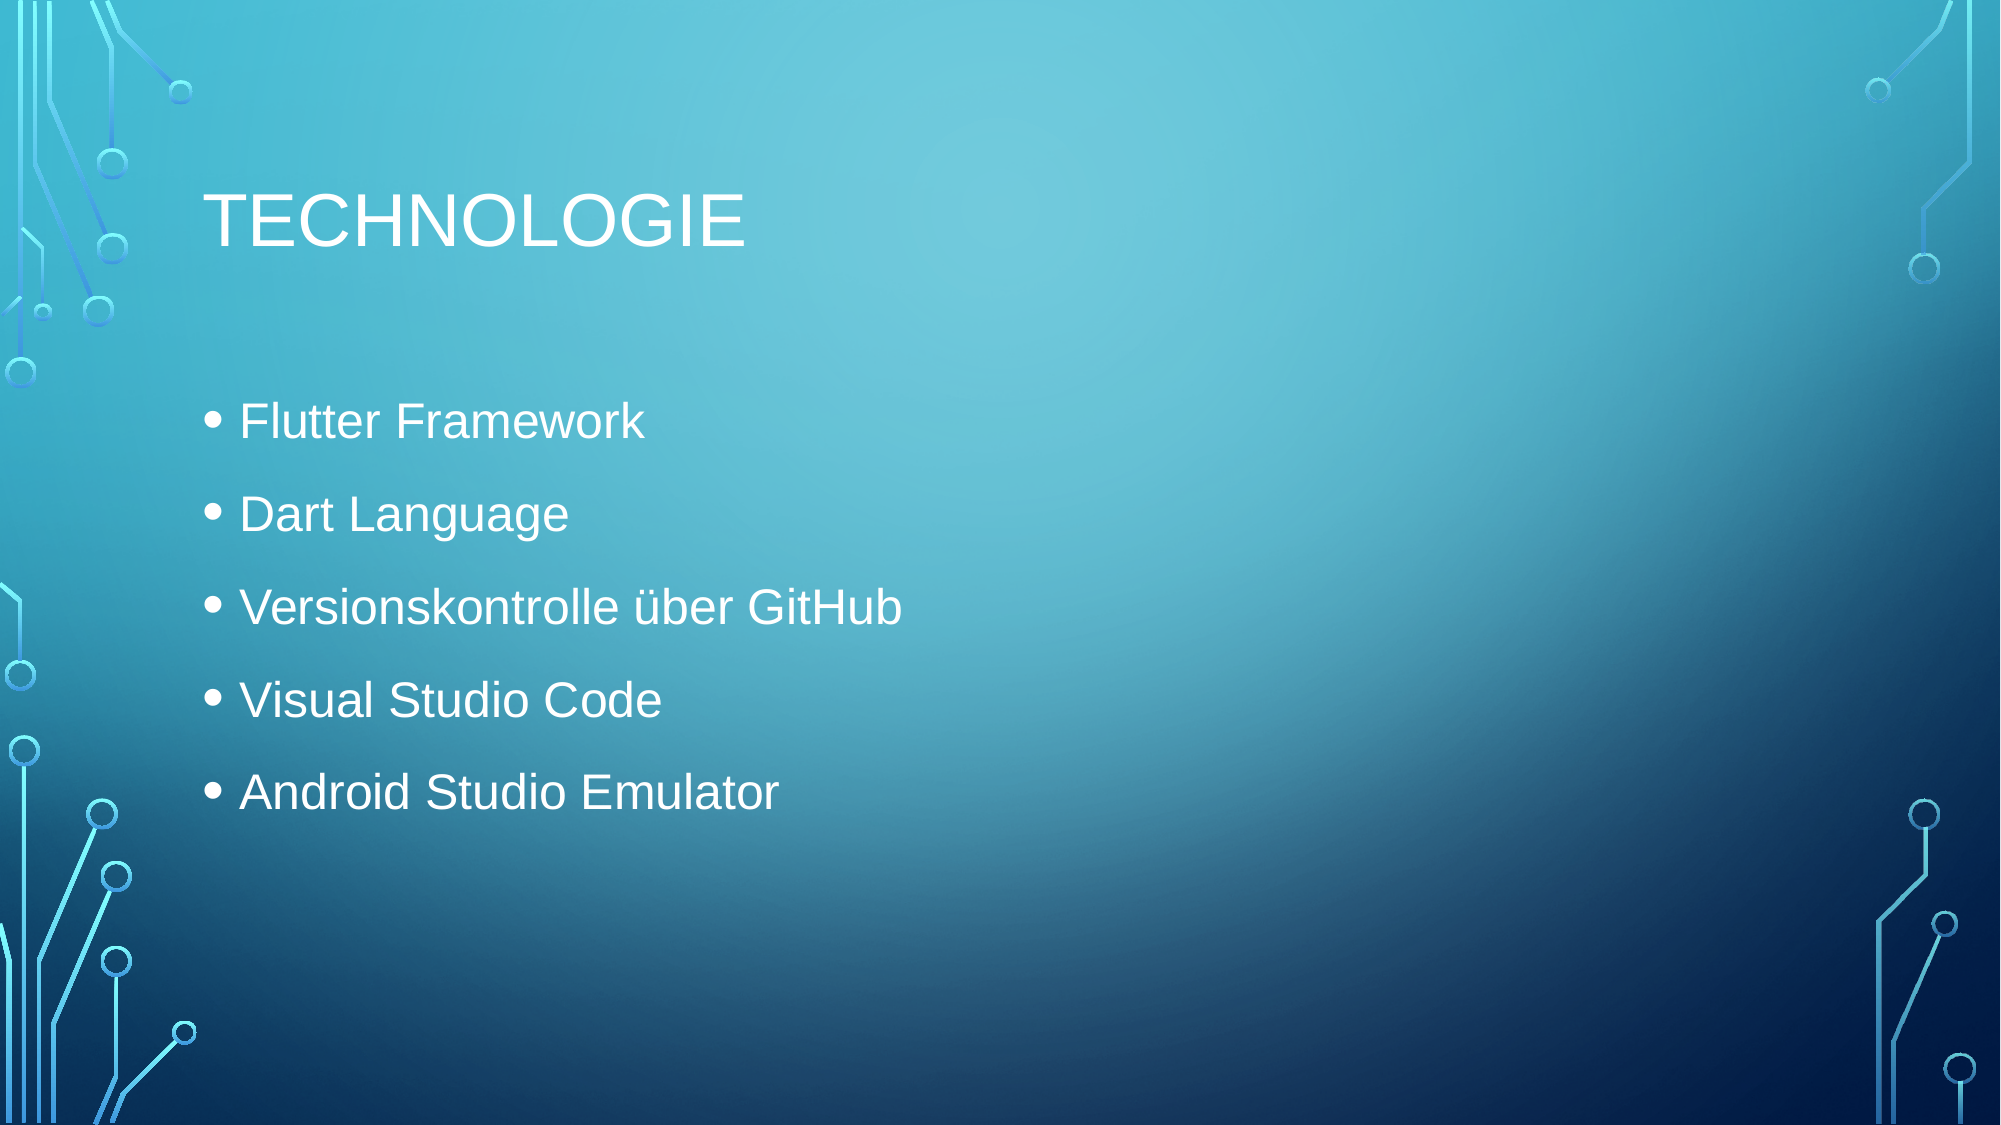

# Technologie
Flutter Framework
Dart Language
Versionskontrolle über GitHub
Visual Studio Code
Android Studio Emulator